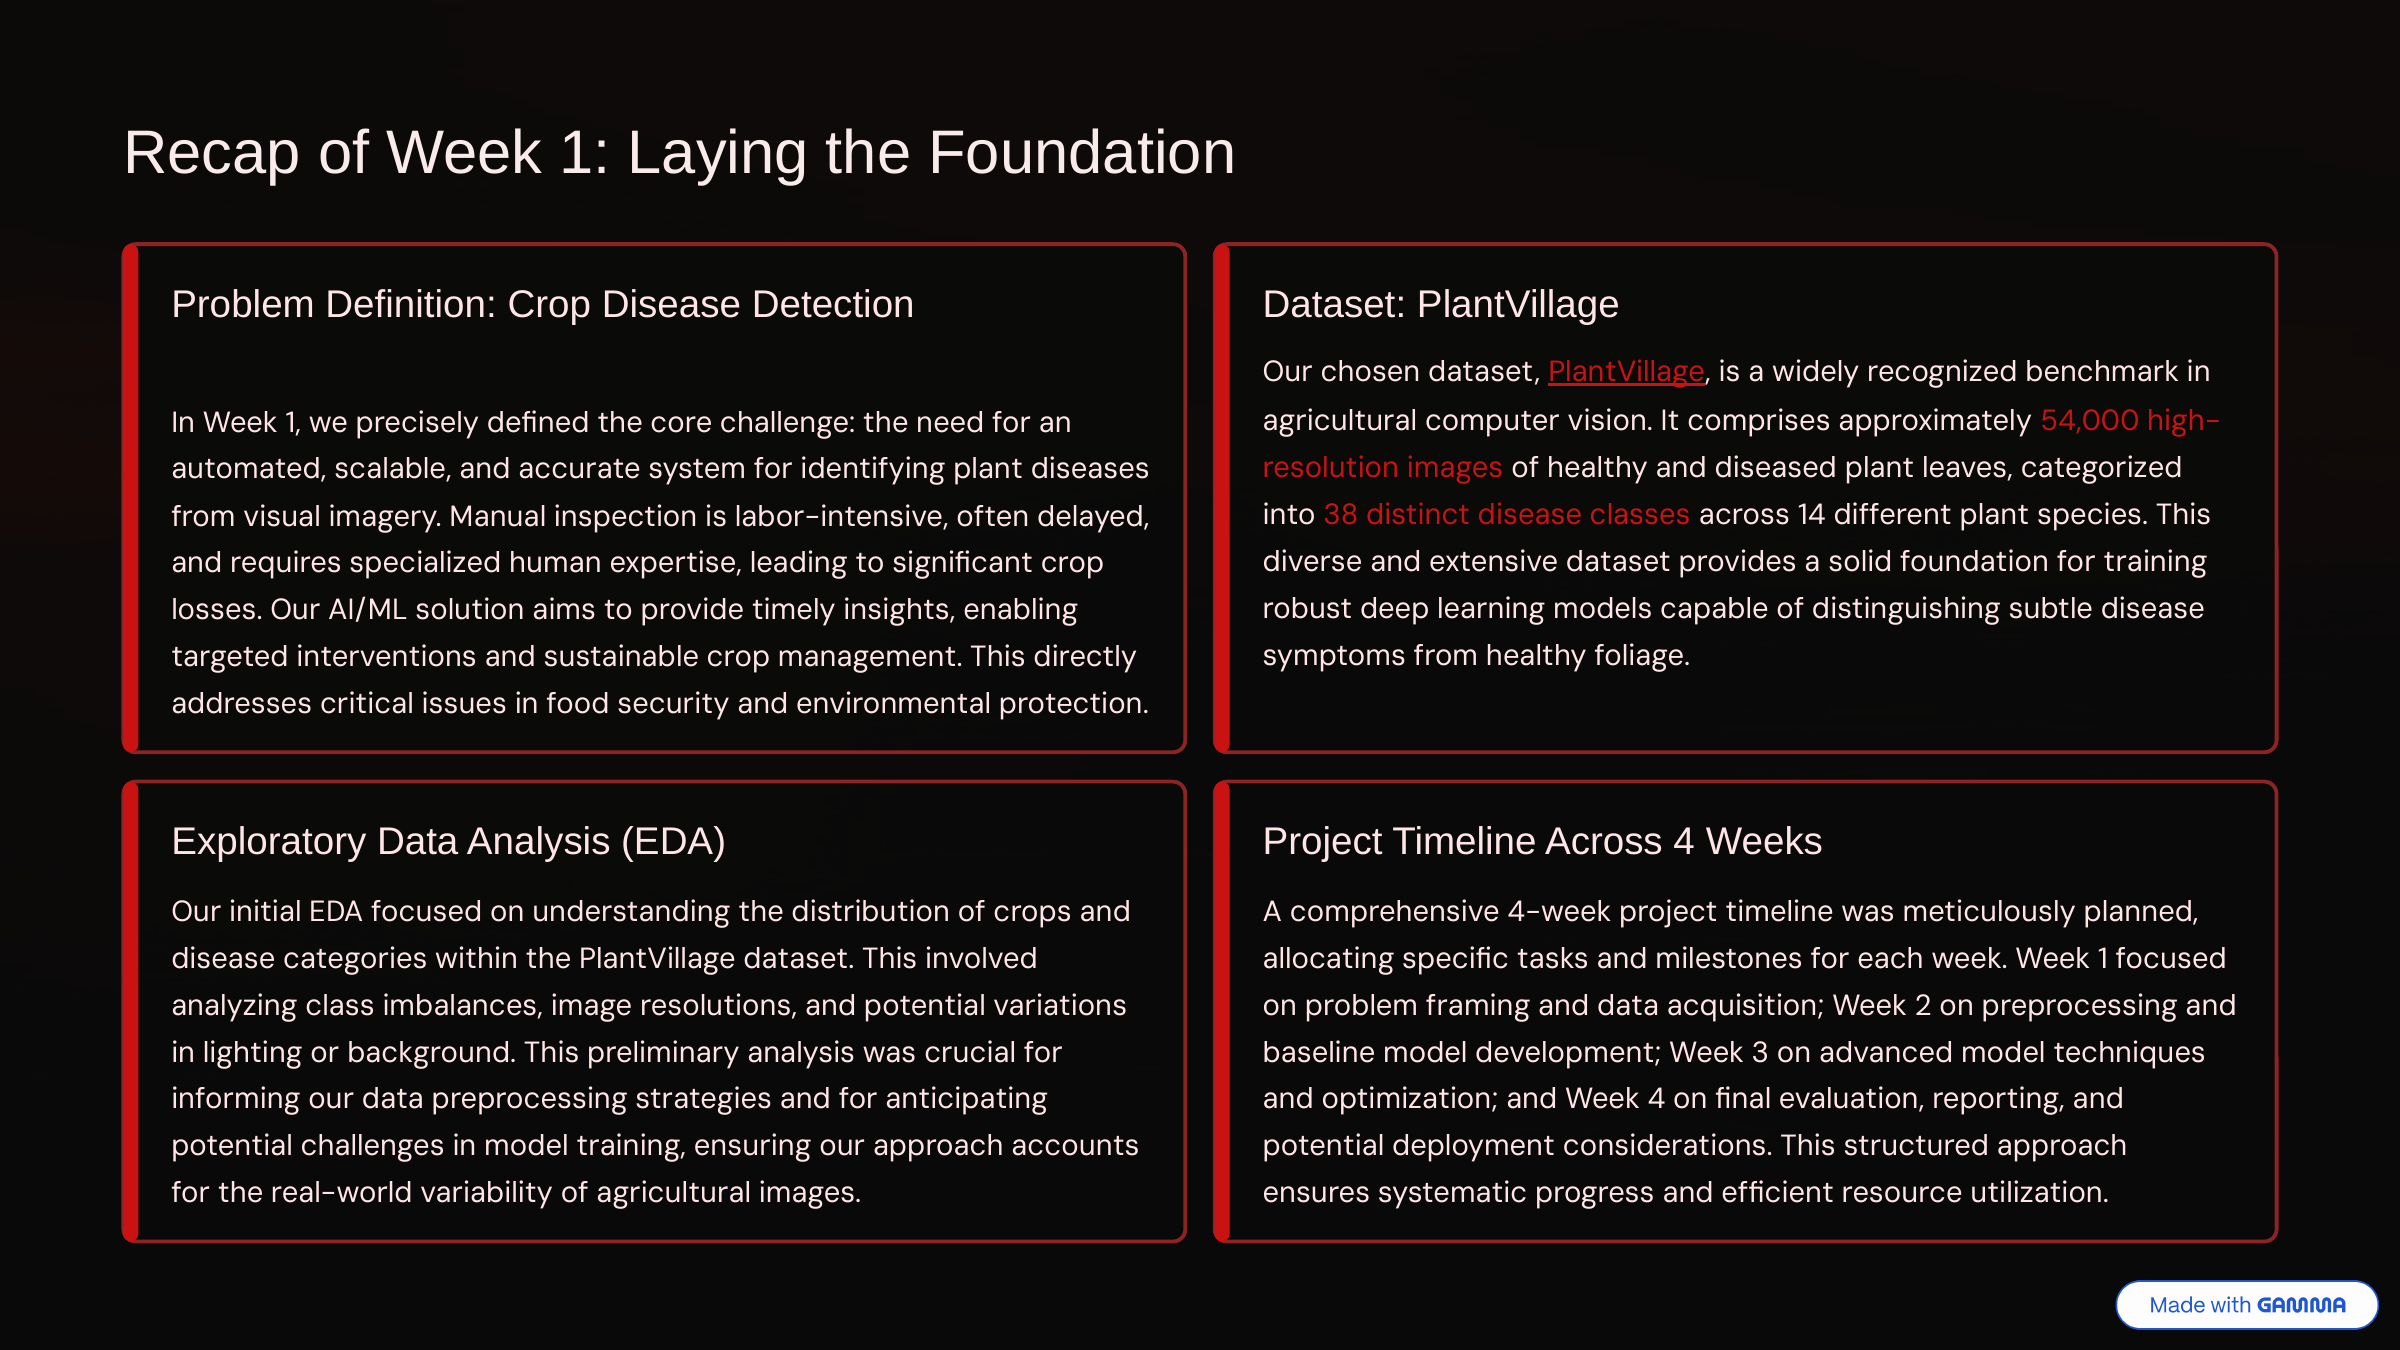

Recap of Week 1: Laying the Foundation

Problem Definition: Crop Disease Detection
Dataset: PlantVillage
Our chosen dataset, PlantVillage, is a widely recognized benchmark in agricultural computer vision. It comprises approximately 54,000 high-resolution images of healthy and diseased plant leaves, categorized into 38 distinct disease classes across 14 different plant species. This diverse and extensive dataset provides a solid foundation for training robust deep learning models capable of distinguishing subtle disease symptoms from healthy foliage.
In Week 1, we precisely defined the core challenge: the need for an automated, scalable, and accurate system for identifying plant diseases from visual imagery. Manual inspection is labor-intensive, often delayed, and requires specialized human expertise, leading to significant crop losses. Our AI/ML solution aims to provide timely insights, enabling targeted interventions and sustainable crop management. This directly addresses critical issues in food security and environmental protection.

Exploratory Data Analysis (EDA)
Project Timeline Across 4 Weeks
Our initial EDA focused on understanding the distribution of crops and disease categories within the PlantVillage dataset. This involved analyzing class imbalances, image resolutions, and potential variations in lighting or background. This preliminary analysis was crucial for informing our data preprocessing strategies and for anticipating potential challenges in model training, ensuring our approach accounts for the real-world variability of agricultural images.
A comprehensive 4-week project timeline was meticulously planned, allocating specific tasks and milestones for each week. Week 1 focused on problem framing and data acquisition; Week 2 on preprocessing and baseline model development; Week 3 on advanced model techniques and optimization; and Week 4 on final evaluation, reporting, and potential deployment considerations. This structured approach ensures systematic progress and efficient resource utilization.